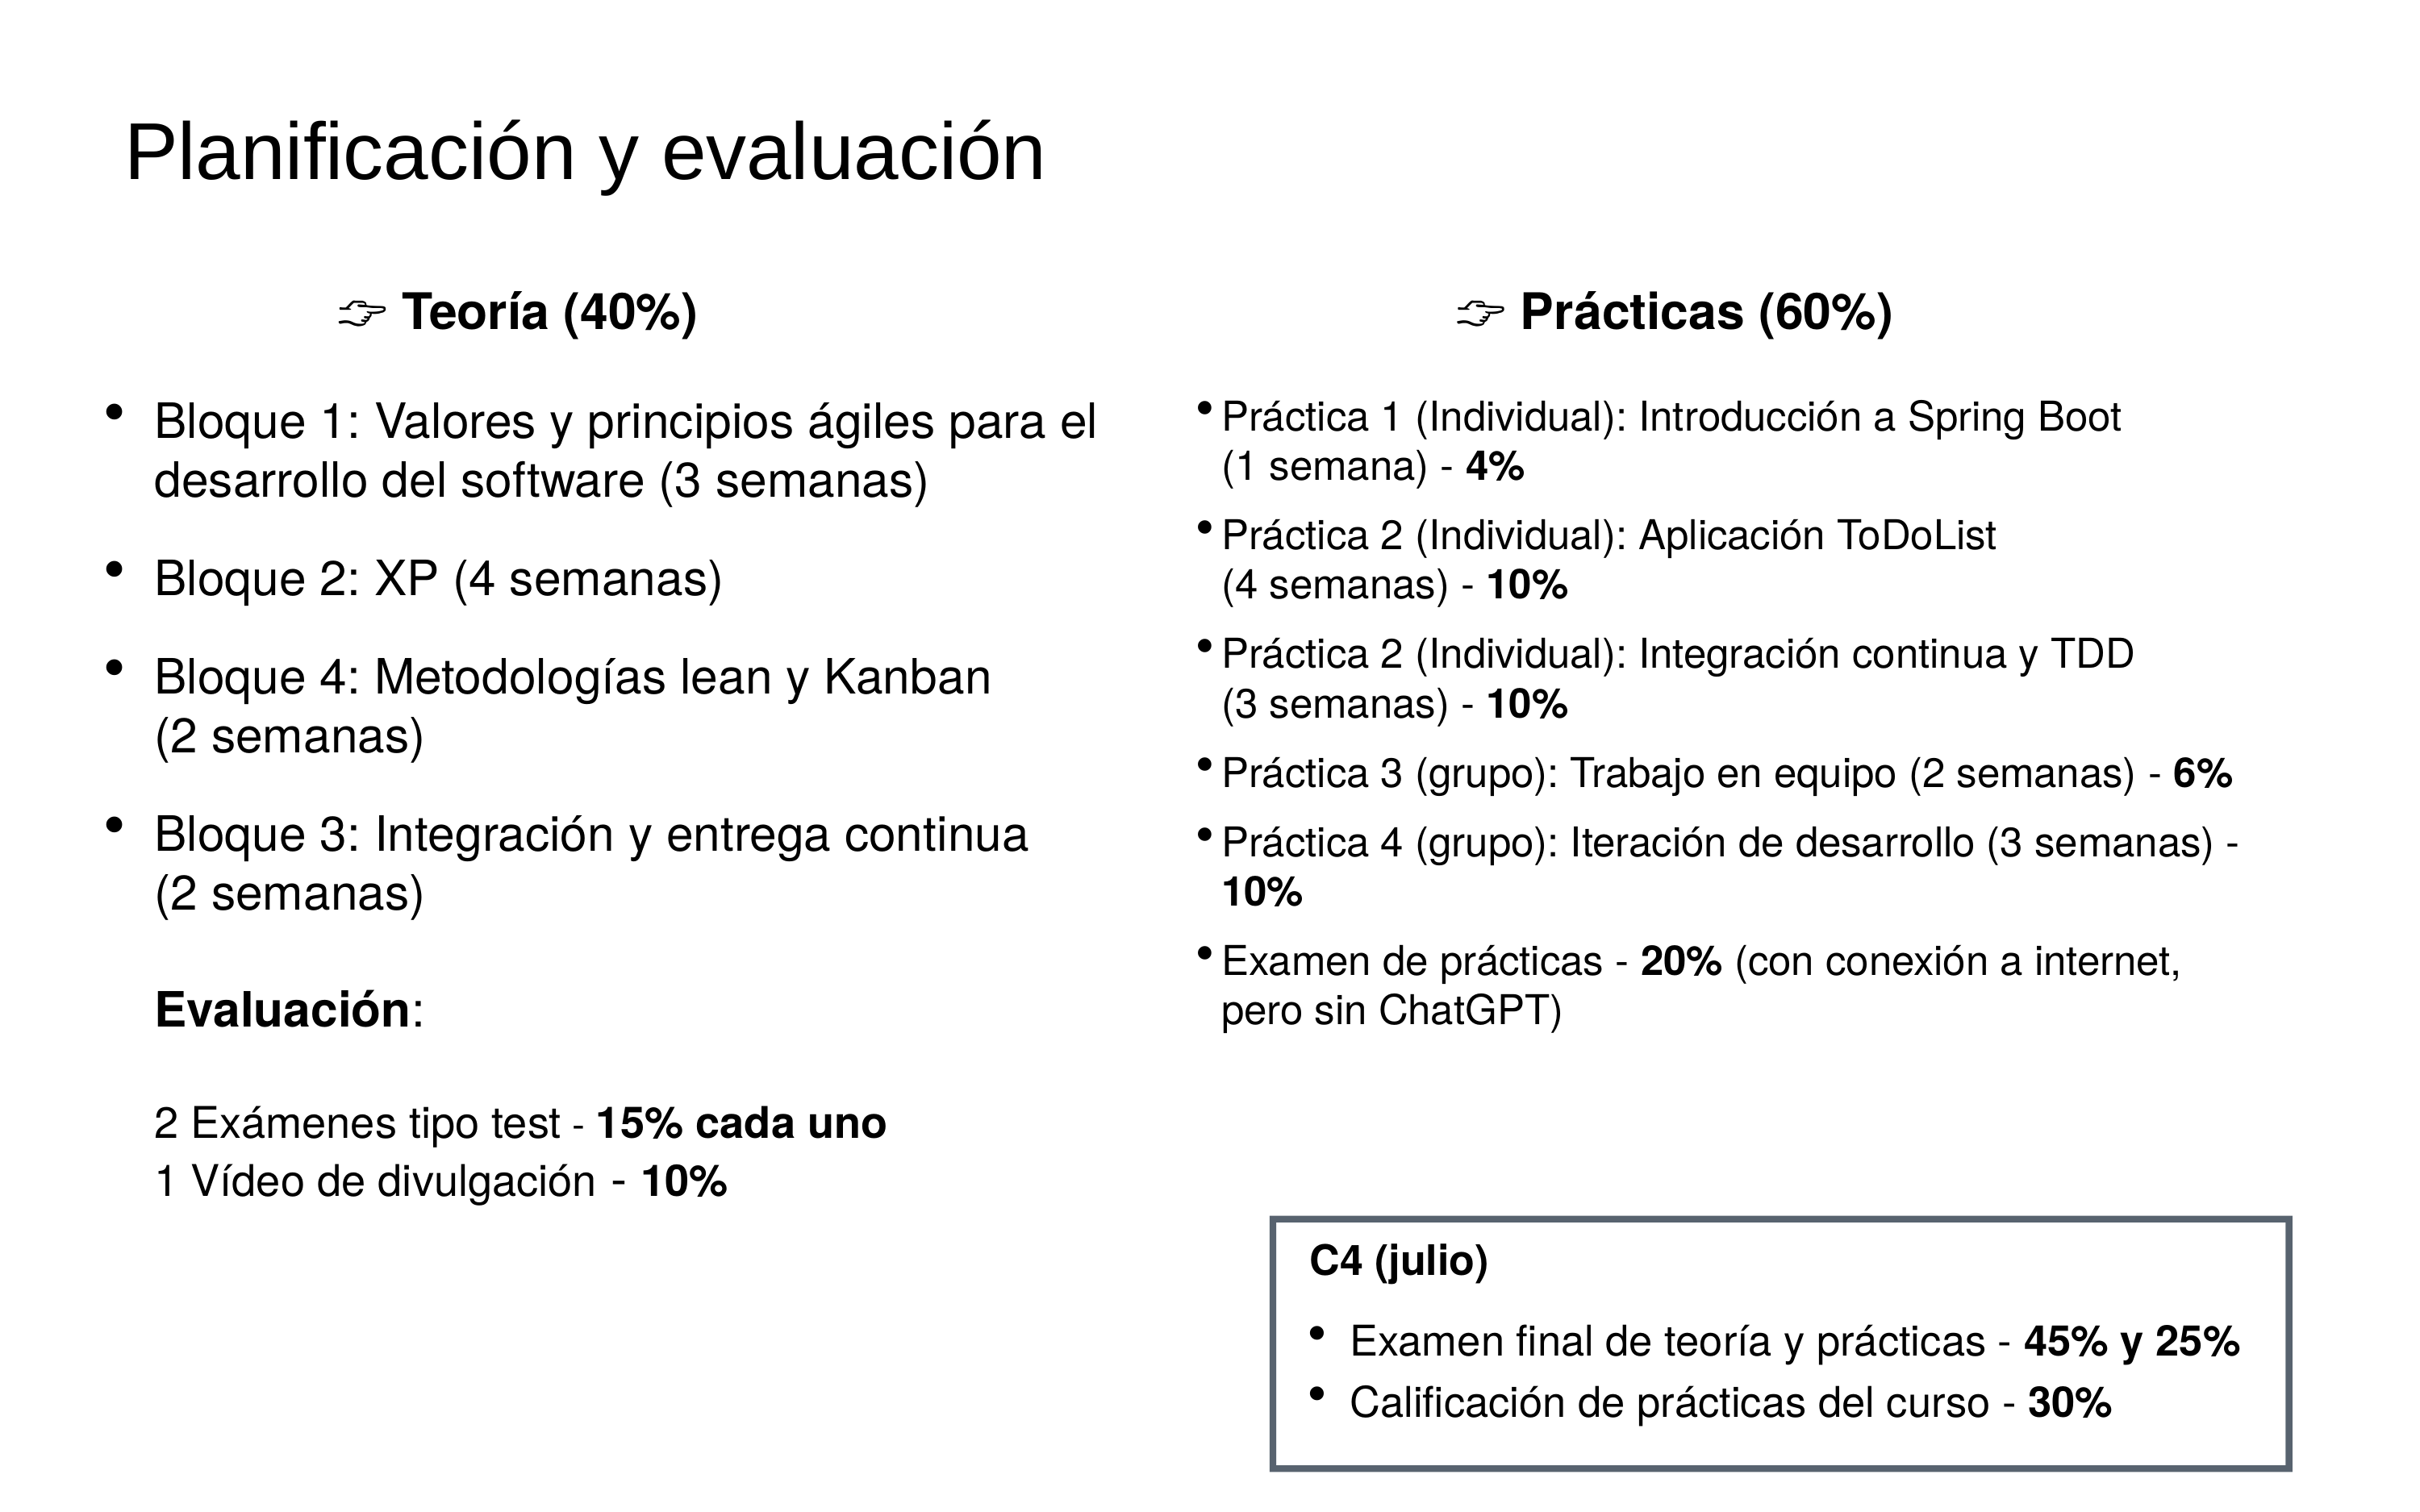

# Planificación y evaluación
👉 Teoría (40%)
👉 Prácticas (60%)
Bloque 1: Valores y principios ágiles para el desarrollo del software (3 semanas)
Bloque 2: XP (4 semanas)
Bloque 4: Metodologías lean y Kanban
(2 semanas)
Bloque 3: Integración y entrega continua
(2 semanas)
Evaluación:
2 Exámenes tipo test - 15% cada uno
1 Vídeo de divulgación - 10%
Práctica 1 (Individual): Introducción a Spring Boot
(1 semana) - 4%
Práctica 2 (Individual): Aplicación ToDoList
(4 semanas) - 10%
Práctica 2 (Individual): Integración continua y TDD
(3 semanas) - 10%
Práctica 3 (grupo): Trabajo en equipo (2 semanas) - 6%
Práctica 4 (grupo): Iteración de desarrollo (3 semanas) - 10%
Examen de prácticas - 20% (con conexión a internet, pero sin ChatGPT)

C4 (julio)
Examen final de teoría y prácticas - 45% y 25%
Calificación de prácticas del curso - 30%
11